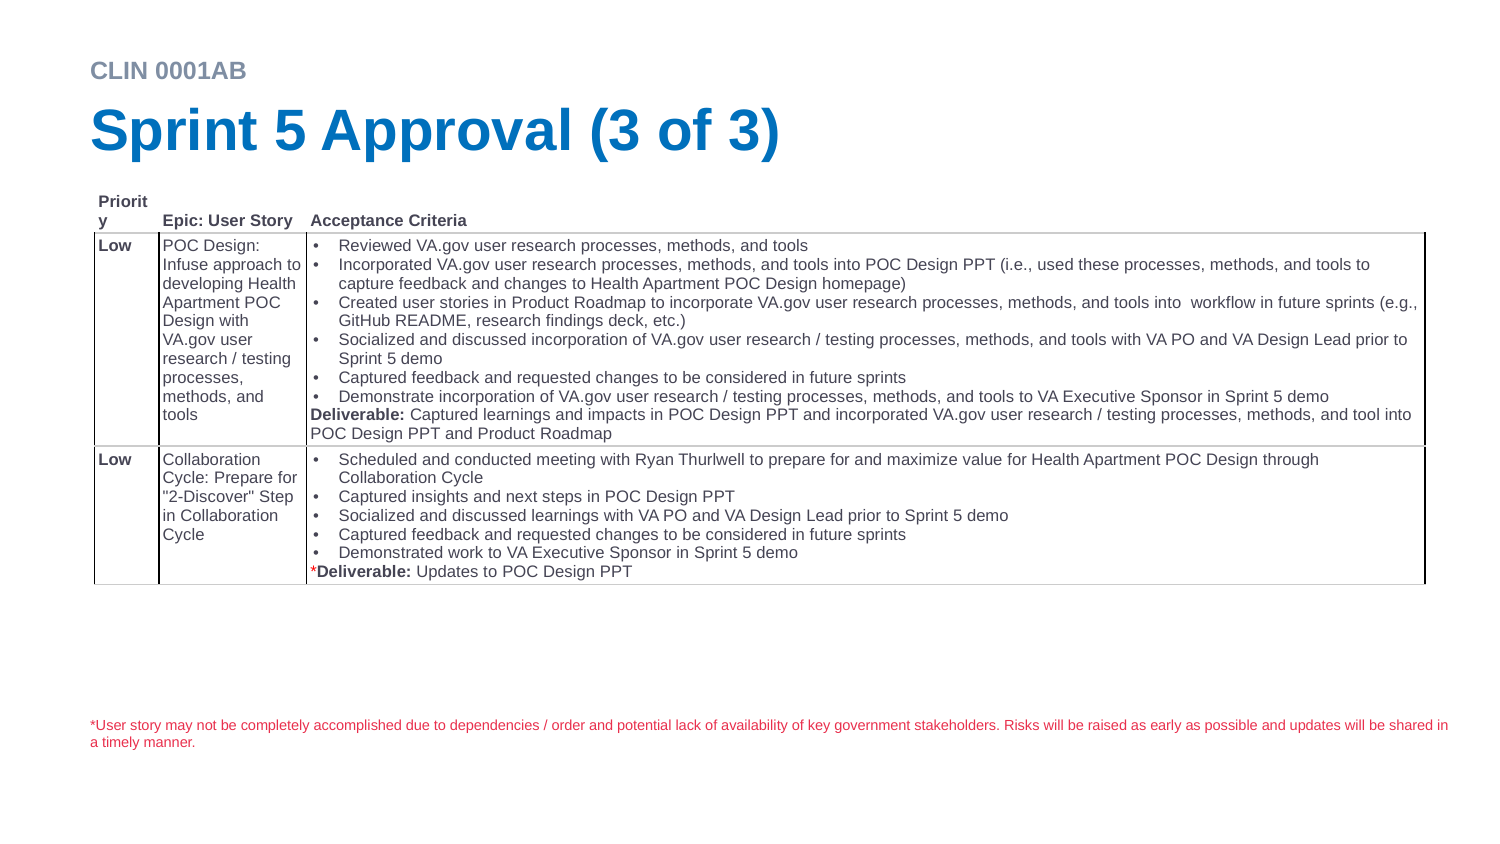

CLIN 0001AB

# Sprint 5 Approval (3 of 3)
| Priority | Epic: User Story | Acceptance Criteria |
| --- | --- | --- |
| Low | POC Design: Infuse approach to developing Health Apartment POC Design with VA.gov user research / testing processes, methods, and tools | Reviewed VA.gov user research processes, methods, and tools Incorporated VA.gov user research processes, methods, and tools into POC Design PPT (i.e., used these processes, methods, and tools to capture feedback and changes to Health Apartment POC Design homepage) Created user stories in Product Roadmap to incorporate VA.gov user research processes, methods, and tools into workflow in future sprints (e.g., GitHub README, research findings deck, etc.) Socialized and discussed incorporation of VA.gov user research / testing processes, methods, and tools with VA PO and VA Design Lead prior to Sprint 5 demo Captured feedback and requested changes to be considered in future sprints Demonstrate incorporation of VA.gov user research / testing processes, methods, and tools to VA Executive Sponsor in Sprint 5 demo Deliverable: Captured learnings and impacts in POC Design PPT and incorporated VA.gov user research / testing processes, methods, and tool into POC Design PPT and Product Roadmap |
| Low | Collaboration Cycle: Prepare for "2-Discover" Step in Collaboration Cycle | Scheduled and conducted meeting with Ryan Thurlwell to prepare for and maximize value for Health Apartment POC Design through Collaboration Cycle Captured insights and next steps in POC Design PPT Socialized and discussed learnings with VA PO and VA Design Lead prior to Sprint 5 demo Captured feedback and requested changes to be considered in future sprints Demonstrated work to VA Executive Sponsor in Sprint 5 demo \*Deliverable: Updates to POC Design PPT |
*User story may not be completely accomplished due to dependencies / order and potential lack of availability of key government stakeholders. Risks will be raised as early as possible and updates will be shared in a timely manner.